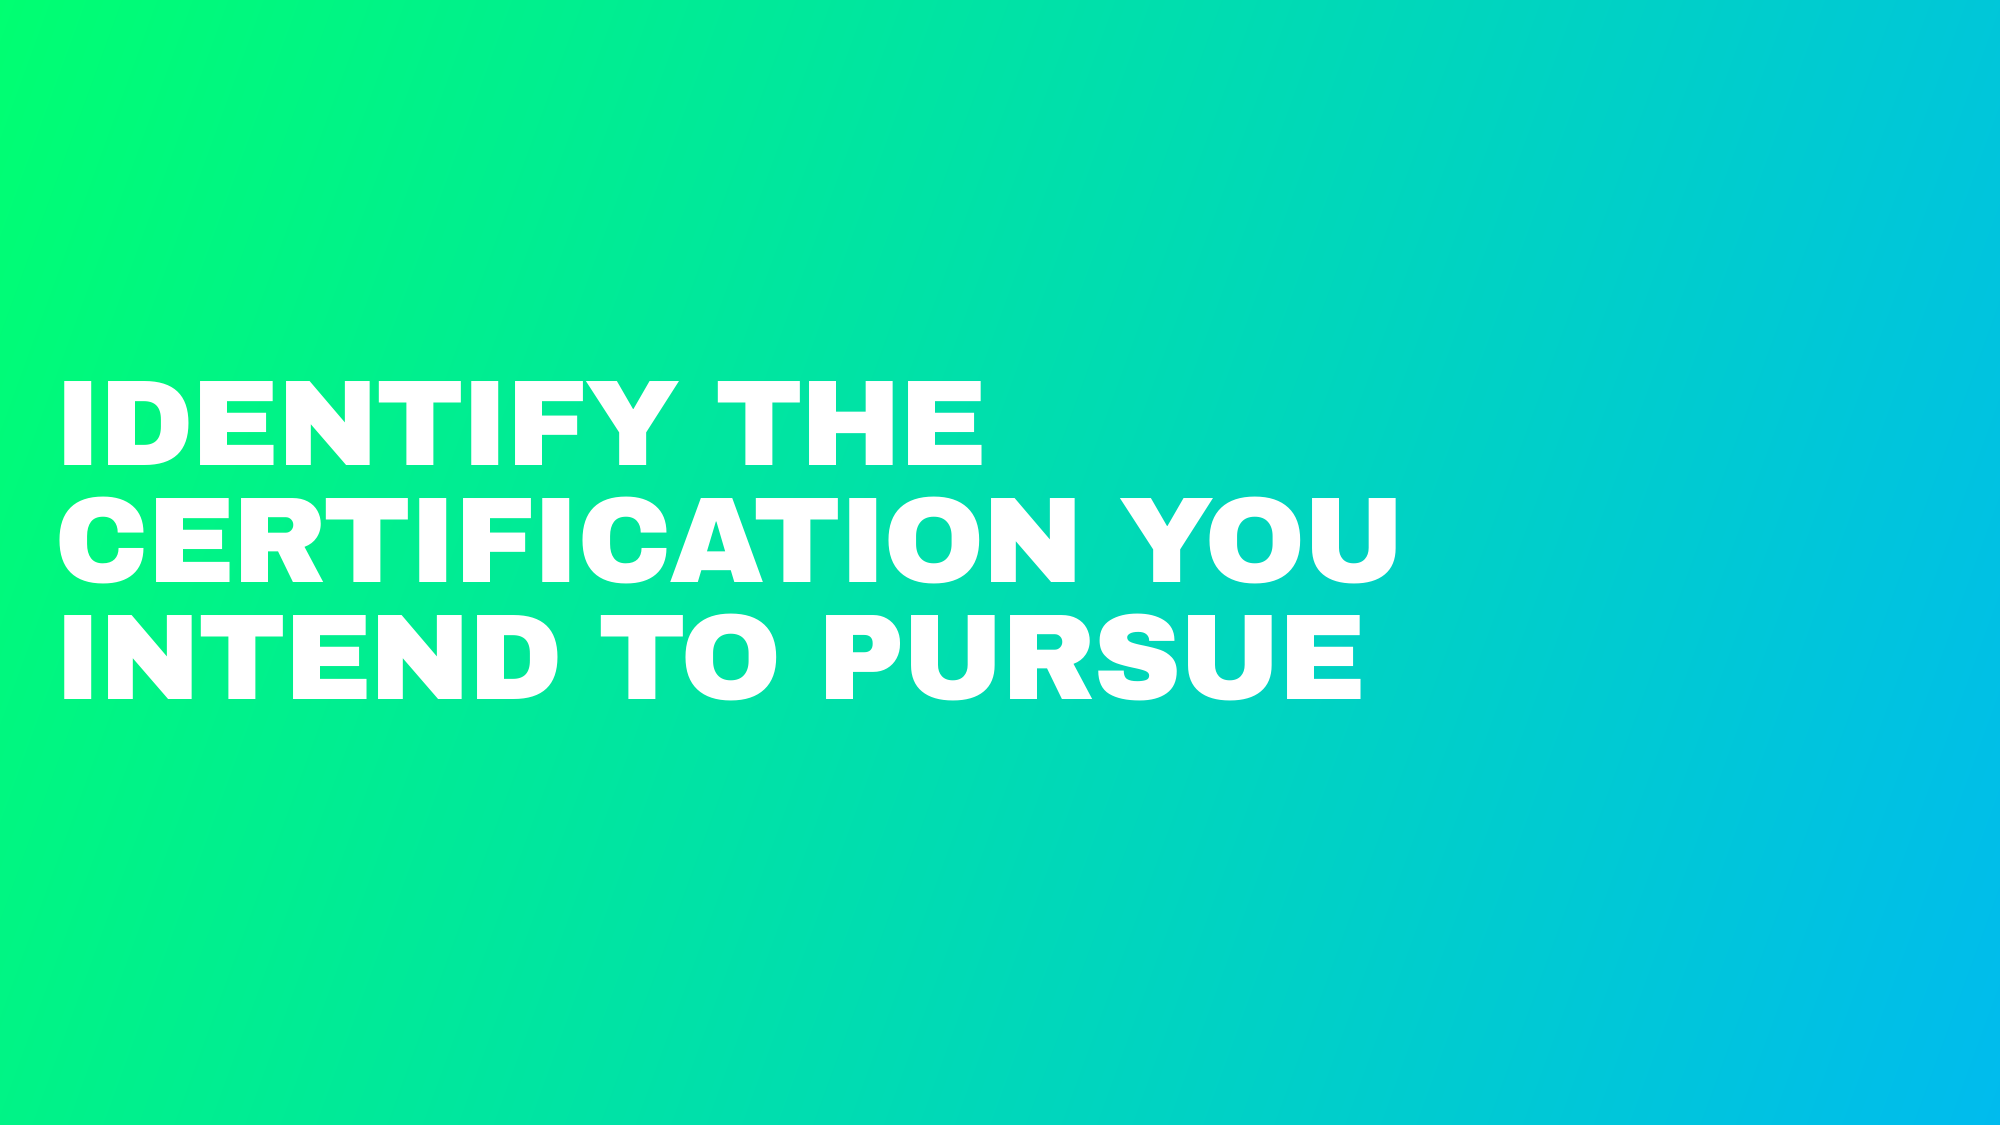

# Identify the Certification you intend to pursue